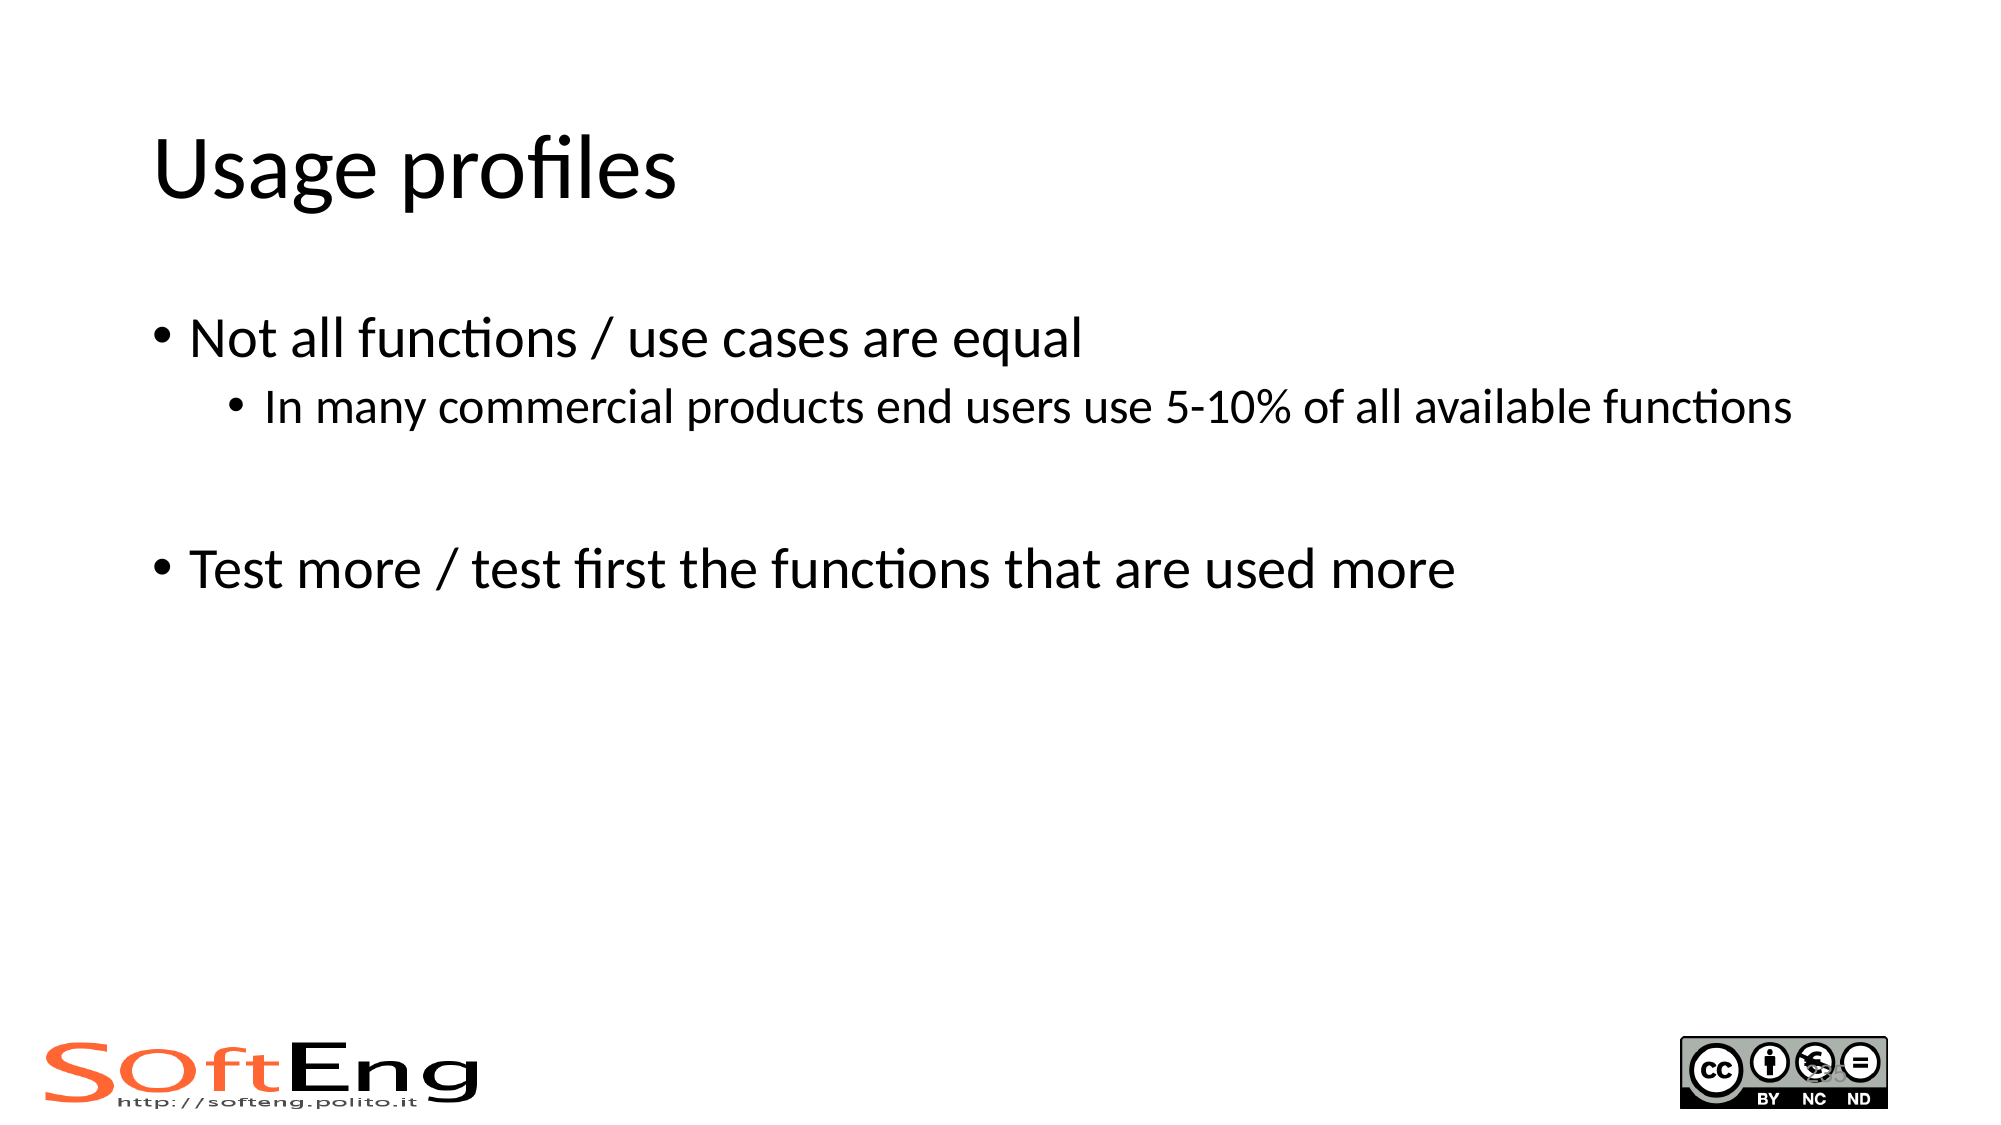

# Usage profiles
Not all functions / use cases are equal
In many commercial products end users use 5-10% of all available functions

Test more / test first the functions that are used more

235